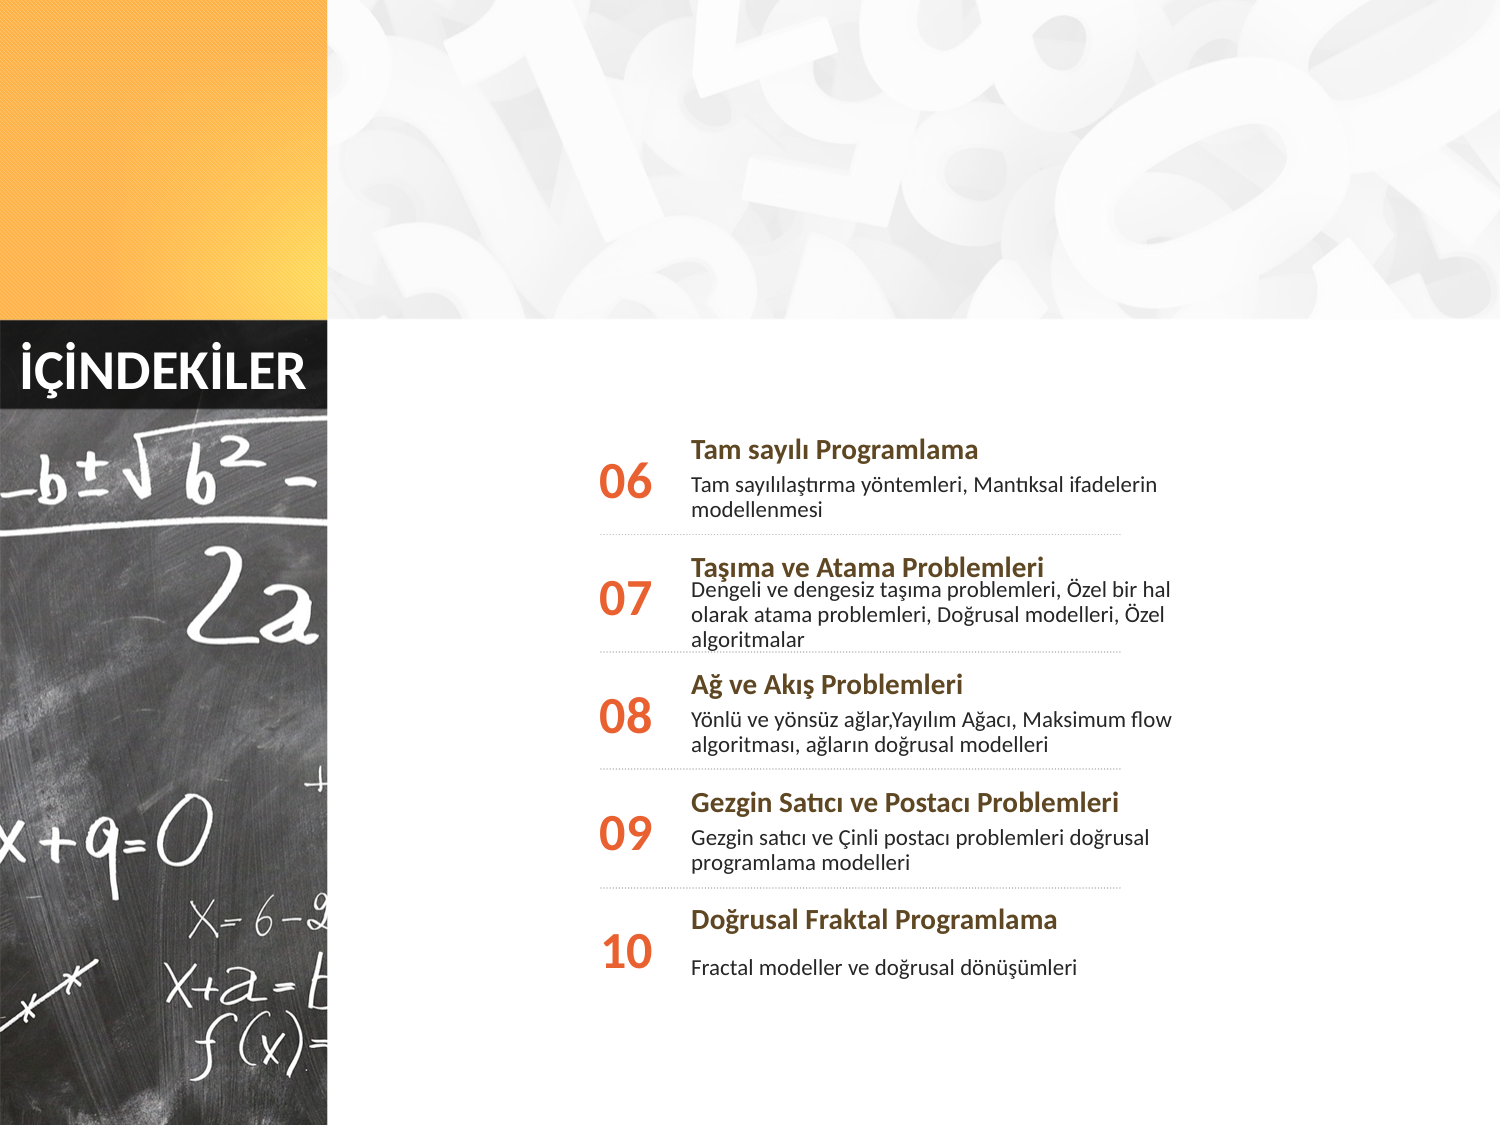

İÇİNDEKİLER
Tam sayılı Programlama
06
Tam sayılılaştırma yöntemleri, Mantıksal ifadelerin modellenmesi
Taşıma ve Atama Problemleri
07
Dengeli ve dengesiz taşıma problemleri, Özel bir hal olarak atama problemleri, Doğrusal modelleri, Özel algoritmalar
Ağ ve Akış Problemleri
08
Yönlü ve yönsüz ağlar,Yayılım Ağacı, Maksimum flow algoritması, ağların doğrusal modelleri
Gezgin Satıcı ve Postacı Problemleri
09
Gezgin satıcı ve Çinli postacı problemleri doğrusal programlama modelleri
Doğrusal Fraktal Programlama
10
Fractal modeller ve doğrusal dönüşümleri